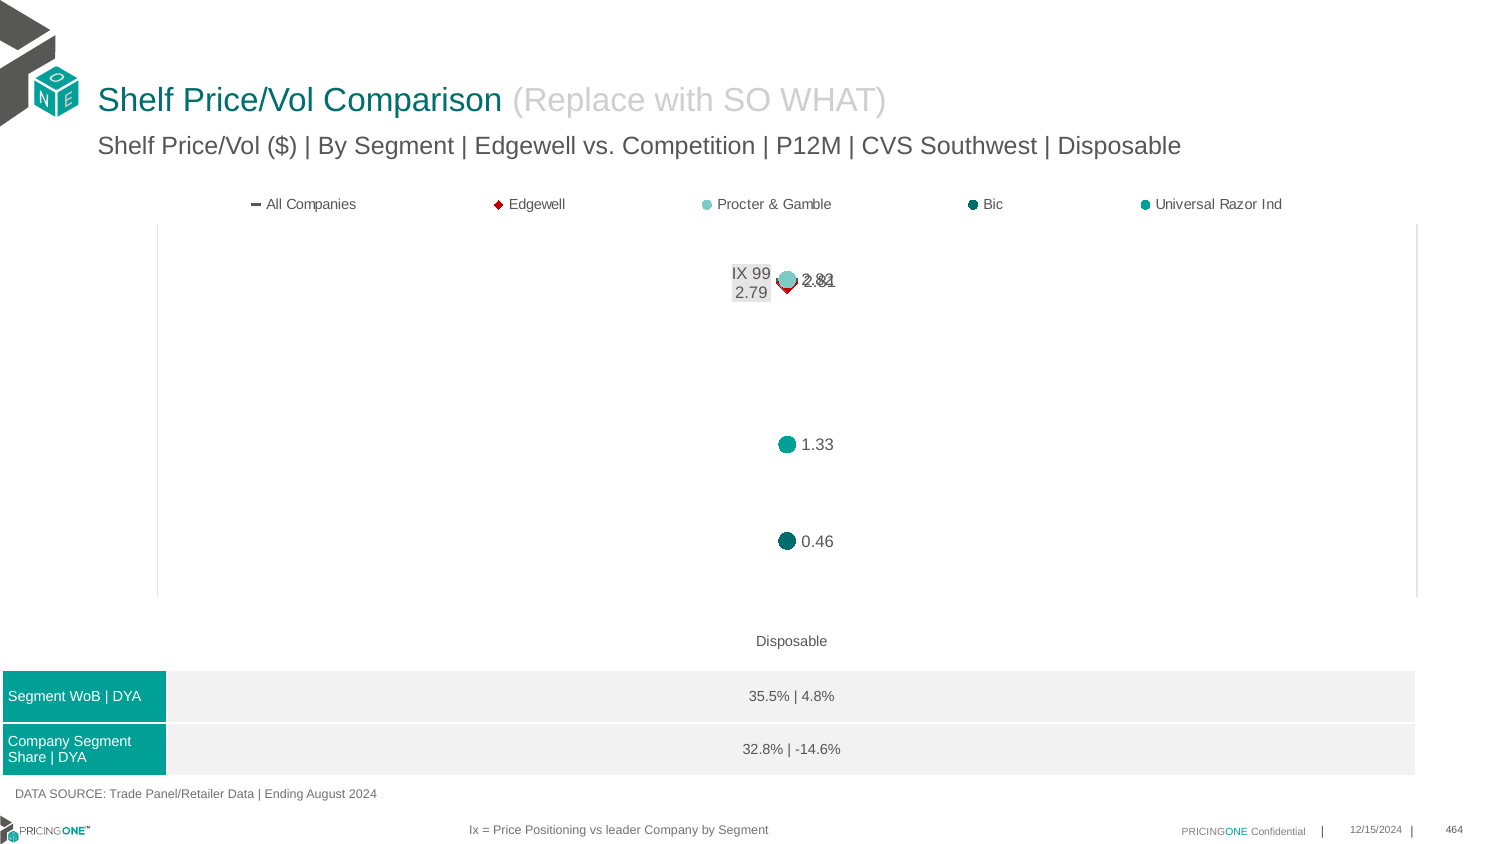

# Shelf Price/Vol Comparison (Replace with SO WHAT)
Shelf Price/Vol ($) | By Segment | Edgewell vs. Competition | P12M | CVS Southwest | Disposable

### Chart

| Category | All Companies | Edgewell | Procter & Gamble | Bic | Universal Razor Ind |
|---|---|---|---|---|---|
| IX 99 | 2.81 | 2.79 | 2.82 | 0.46 | 1.33 |
|  | Disposable |
| --- | --- |
| Segment WoB | DYA | 35.5% | 4.8% |
| Company Segment Share | DYA | 32.8% | -14.6% |
DATA SOURCE: Trade Panel/Retailer Data | Ending August 2024
Ix = Price Positioning vs leader Company by Segment
12/15/2024
464